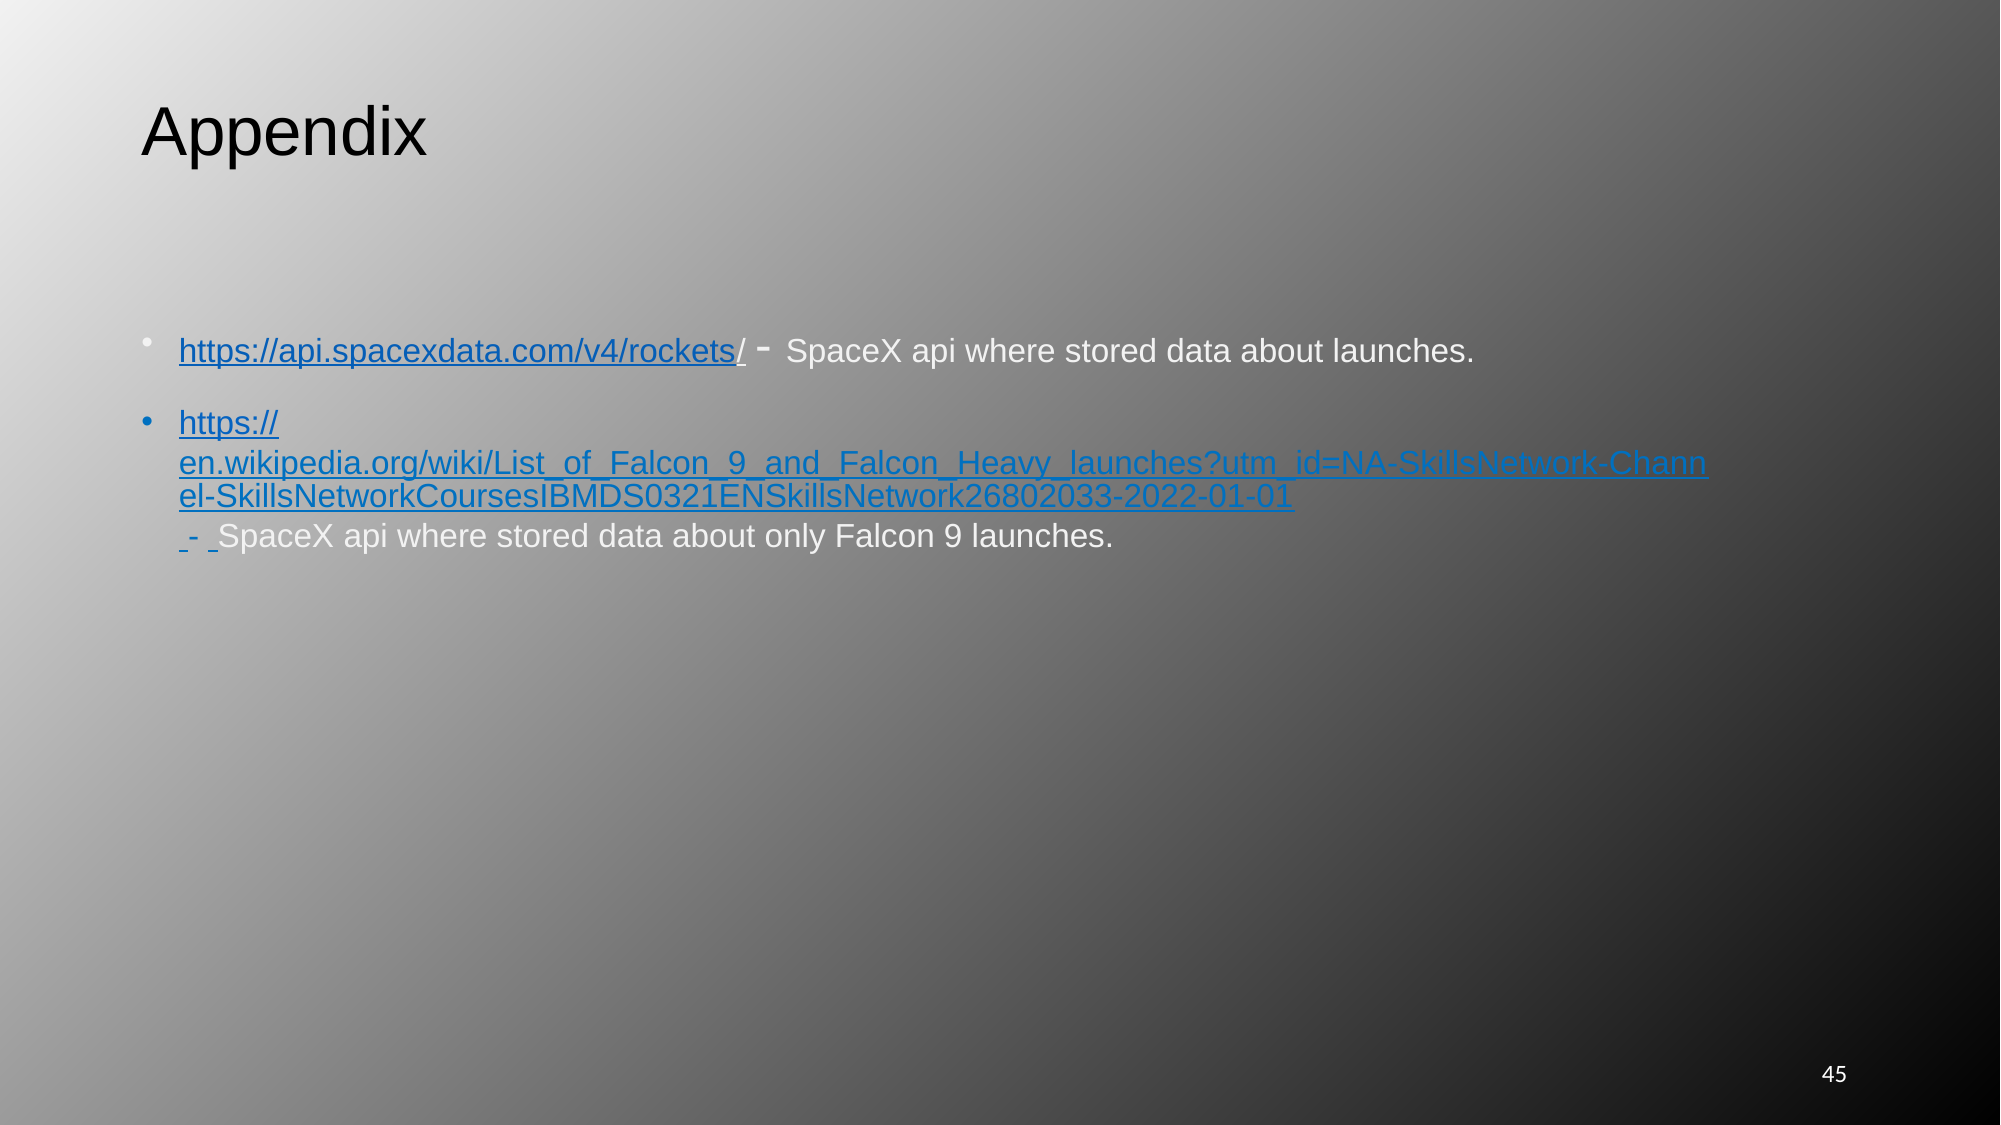

Appendix
https://api.spacexdata.com/v4/rockets/ - SpaceX api where stored data about launches.
https://en.wikipedia.org/wiki/List_of_Falcon_9_and_Falcon_Heavy_launches?utm_id=NA-SkillsNetwork-Channel-SkillsNetworkCoursesIBMDS0321ENSkillsNetwork26802033-2022-01-01 -  SpaceX api where stored data about only Falcon 9 launches.

45